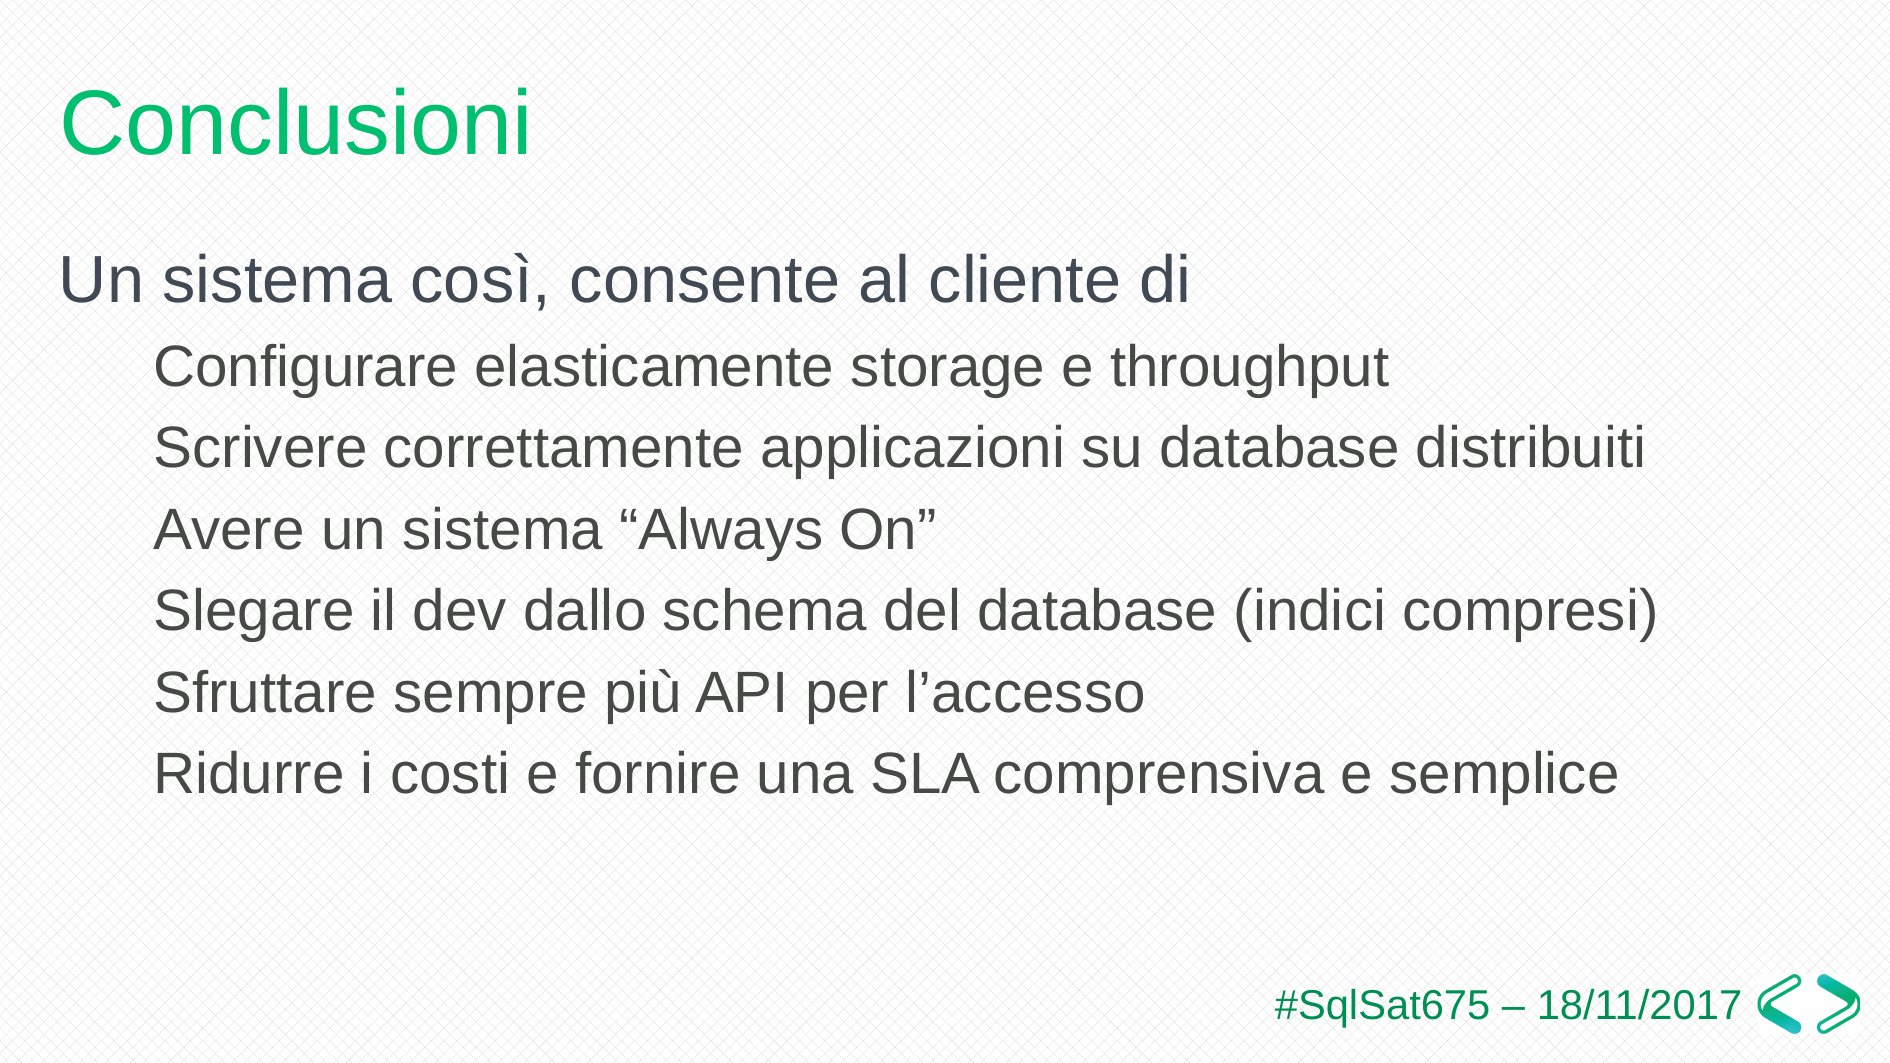

# Conclusioni
Un sistema così, consente al cliente di
Configurare elasticamente storage e throughput
Scrivere correttamente applicazioni su database distribuiti
Avere un sistema “Always On”
Slegare il dev dallo schema del database (indici compresi)
Sfruttare sempre più API per l’accesso
Ridurre i costi e fornire una SLA comprensiva e semplice